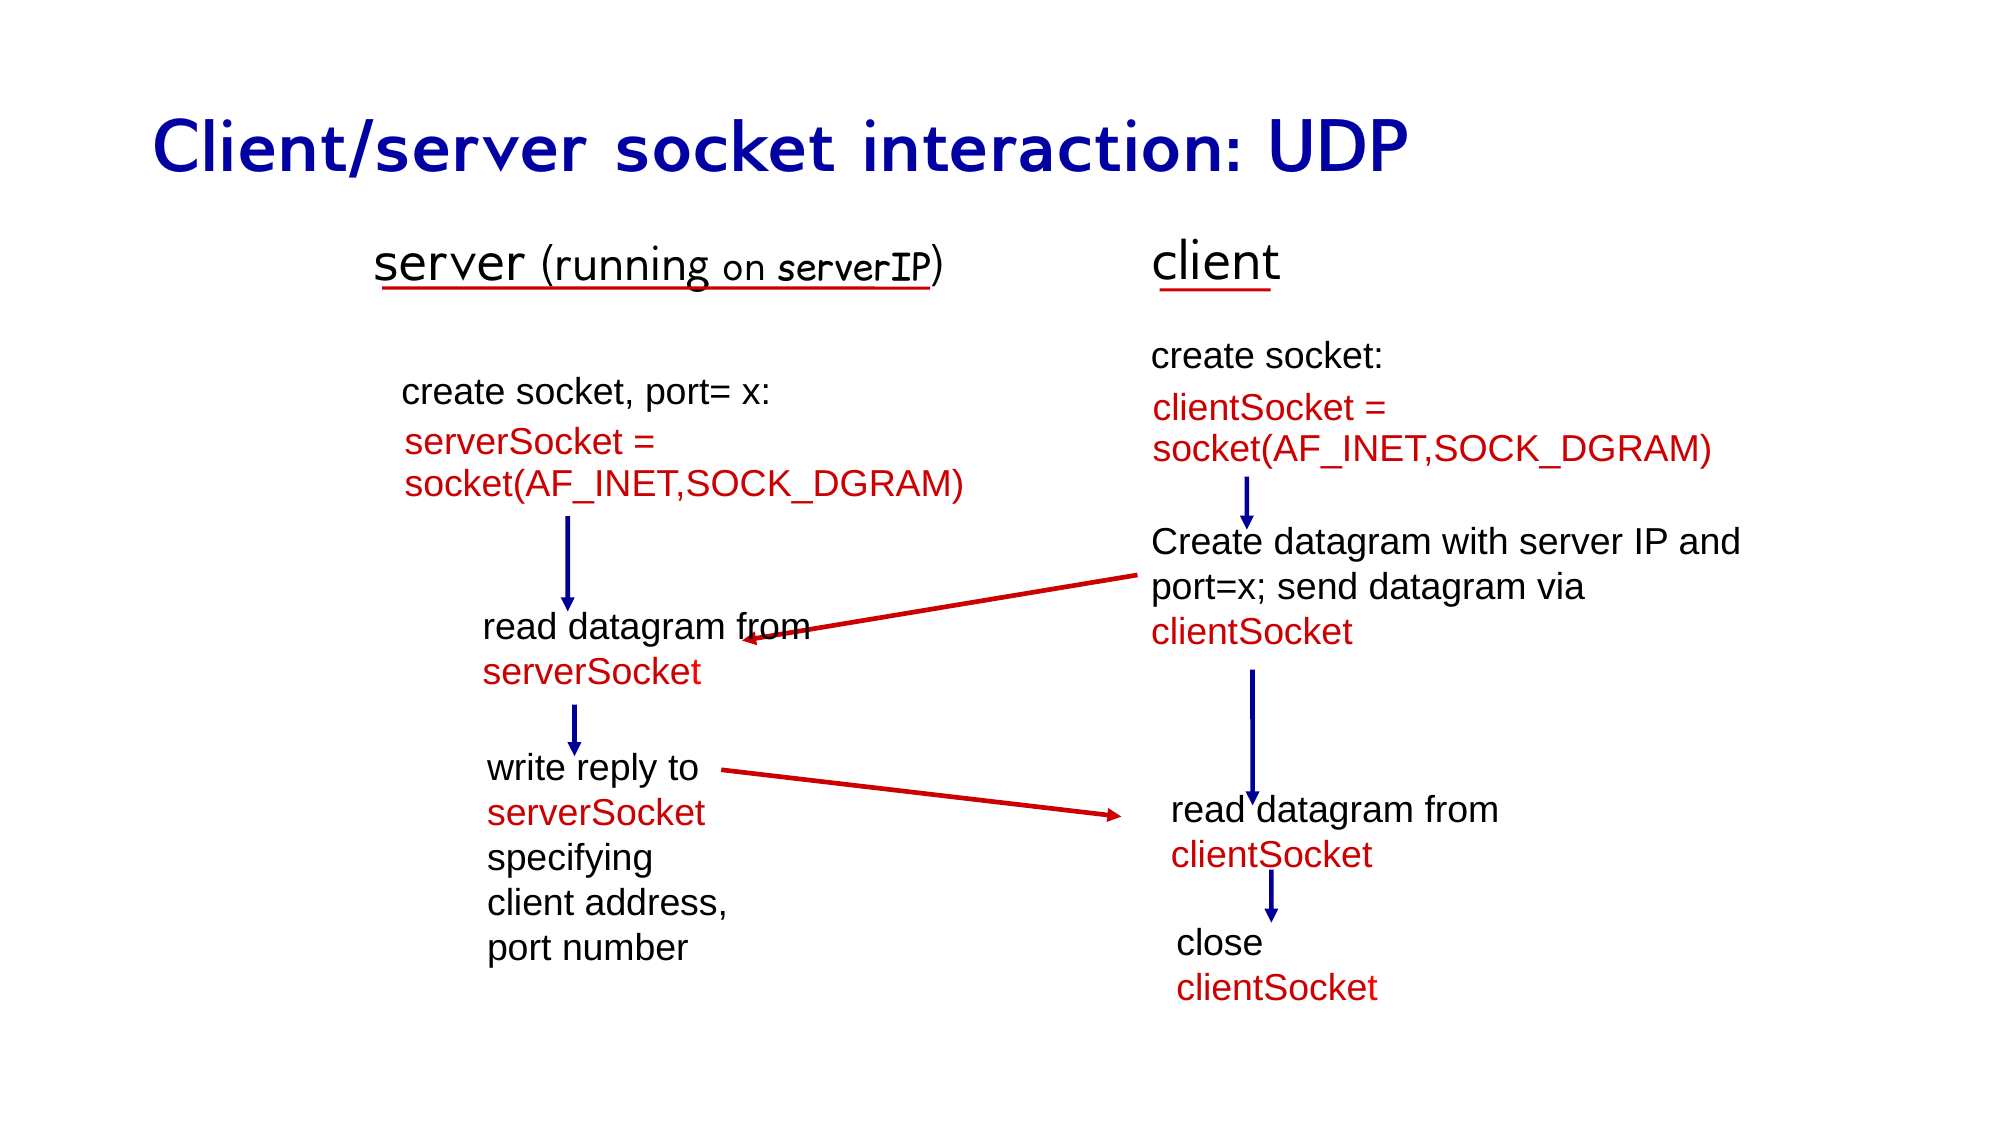

# Client/server socket interaction: UDP
client
server (running on serverIP)

create socket:

clientSocket =
socket(AF_INET,SOCK_DGRAM)

Create datagram with server IP and
port=x; send datagram via
clientSocket

create socket, port= x:
serverSocket =
socket(AF_INET,SOCK_DGRAM)

read datagram from
serverSocket

read datagram from
clientSocket

close
clientSocket

write reply to
serverSocket
specifying
client address,
port number